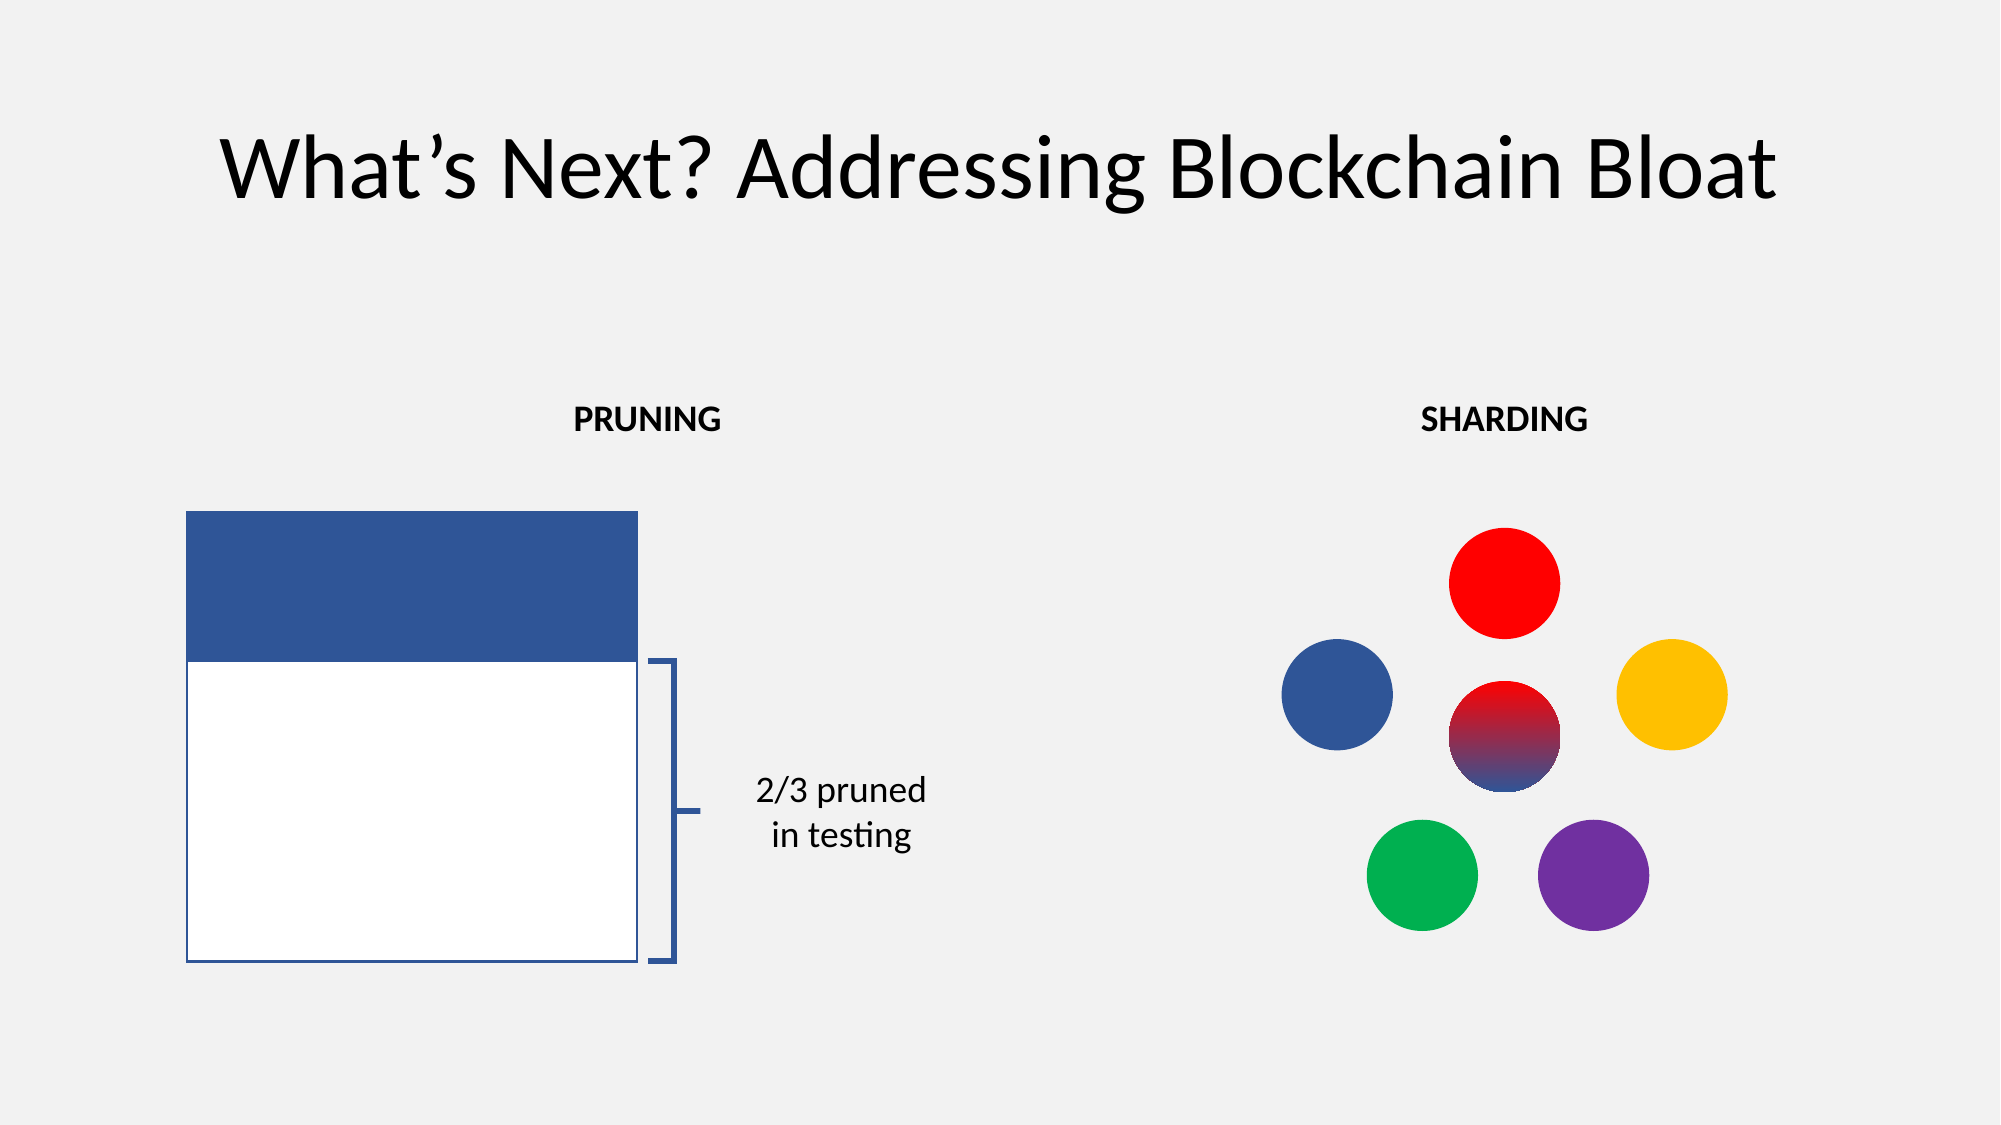

# What’s Next? Addressing Blockchain Bloat
PRUNING
SHARDING

2/3 pruned
in testing